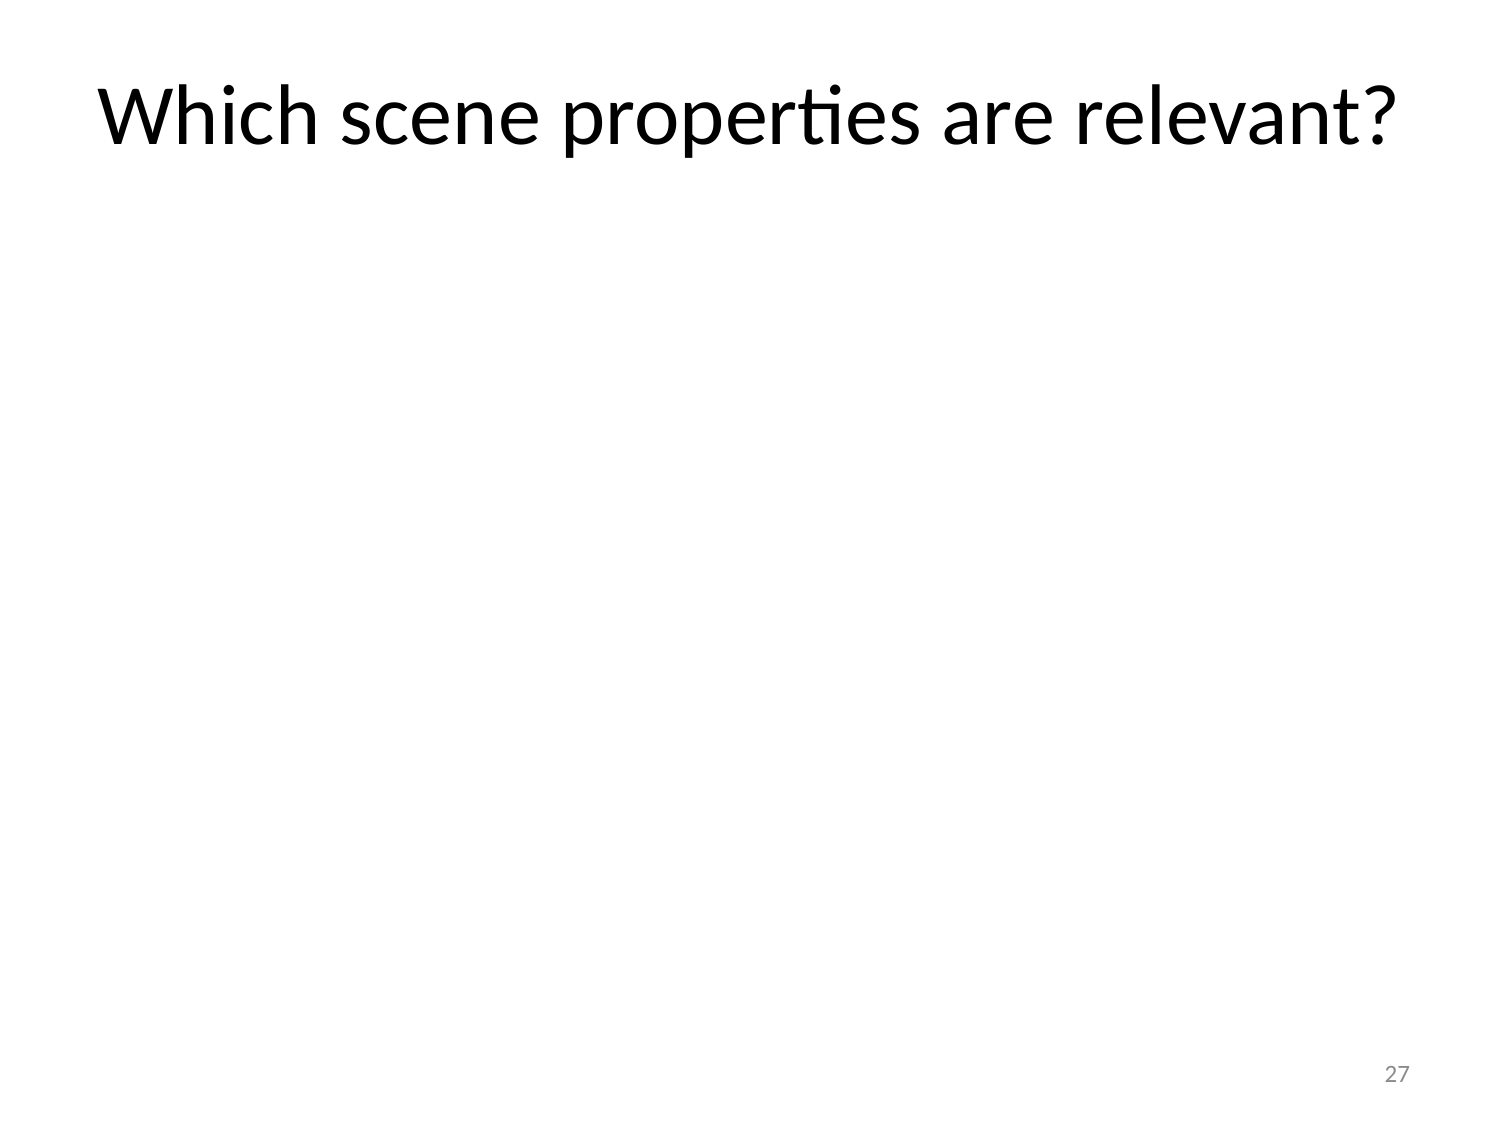

# Which scene properties are relevant?

27